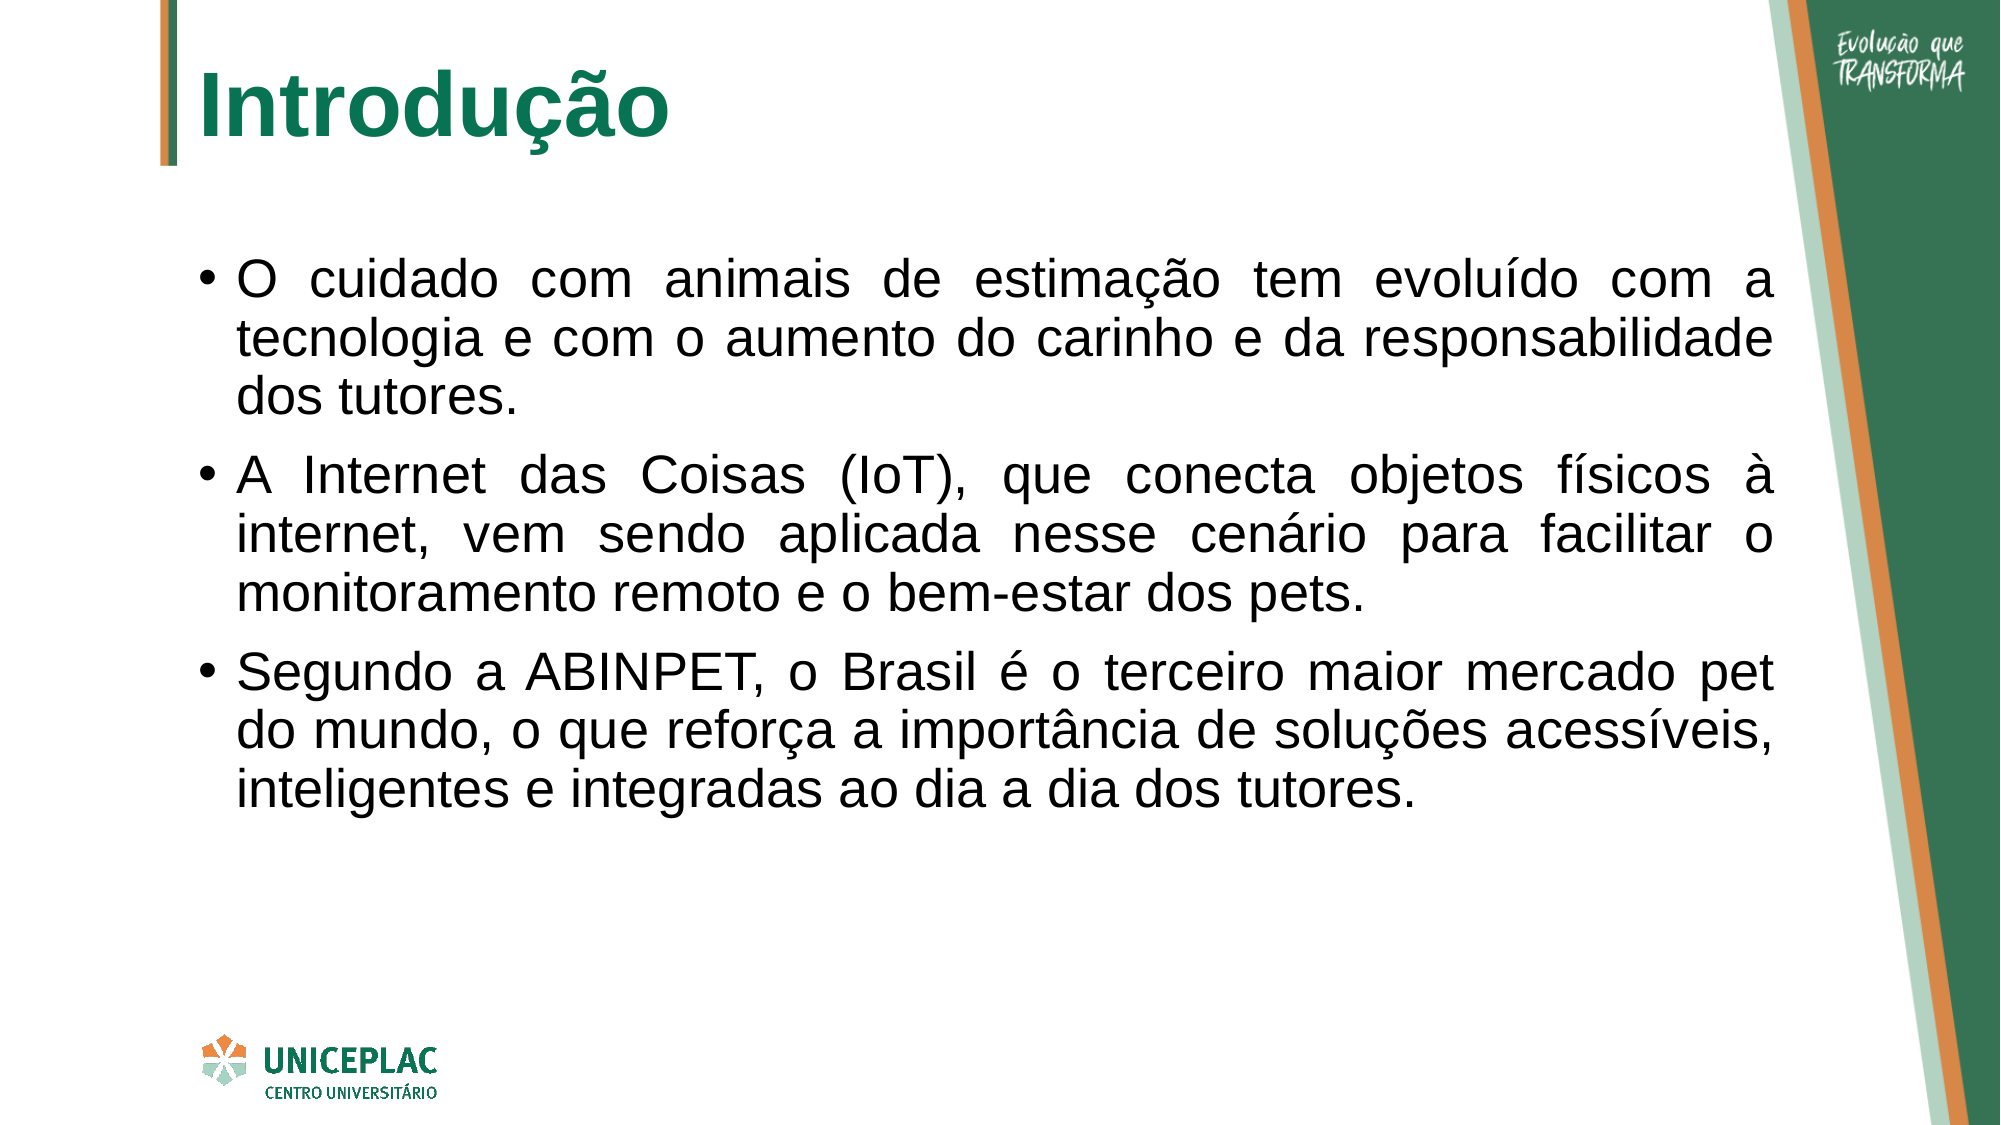

# Introdução
O cuidado com animais de estimação tem evoluído com a tecnologia e com o aumento do carinho e da responsabilidade dos tutores.
A Internet das Coisas (IoT), que conecta objetos físicos à internet, vem sendo aplicada nesse cenário para facilitar o monitoramento remoto e o bem-estar dos pets.
Segundo a ABINPET, o Brasil é o terceiro maior mercado pet do mundo, o que reforça a importância de soluções acessíveis, inteligentes e integradas ao dia a dia dos tutores.